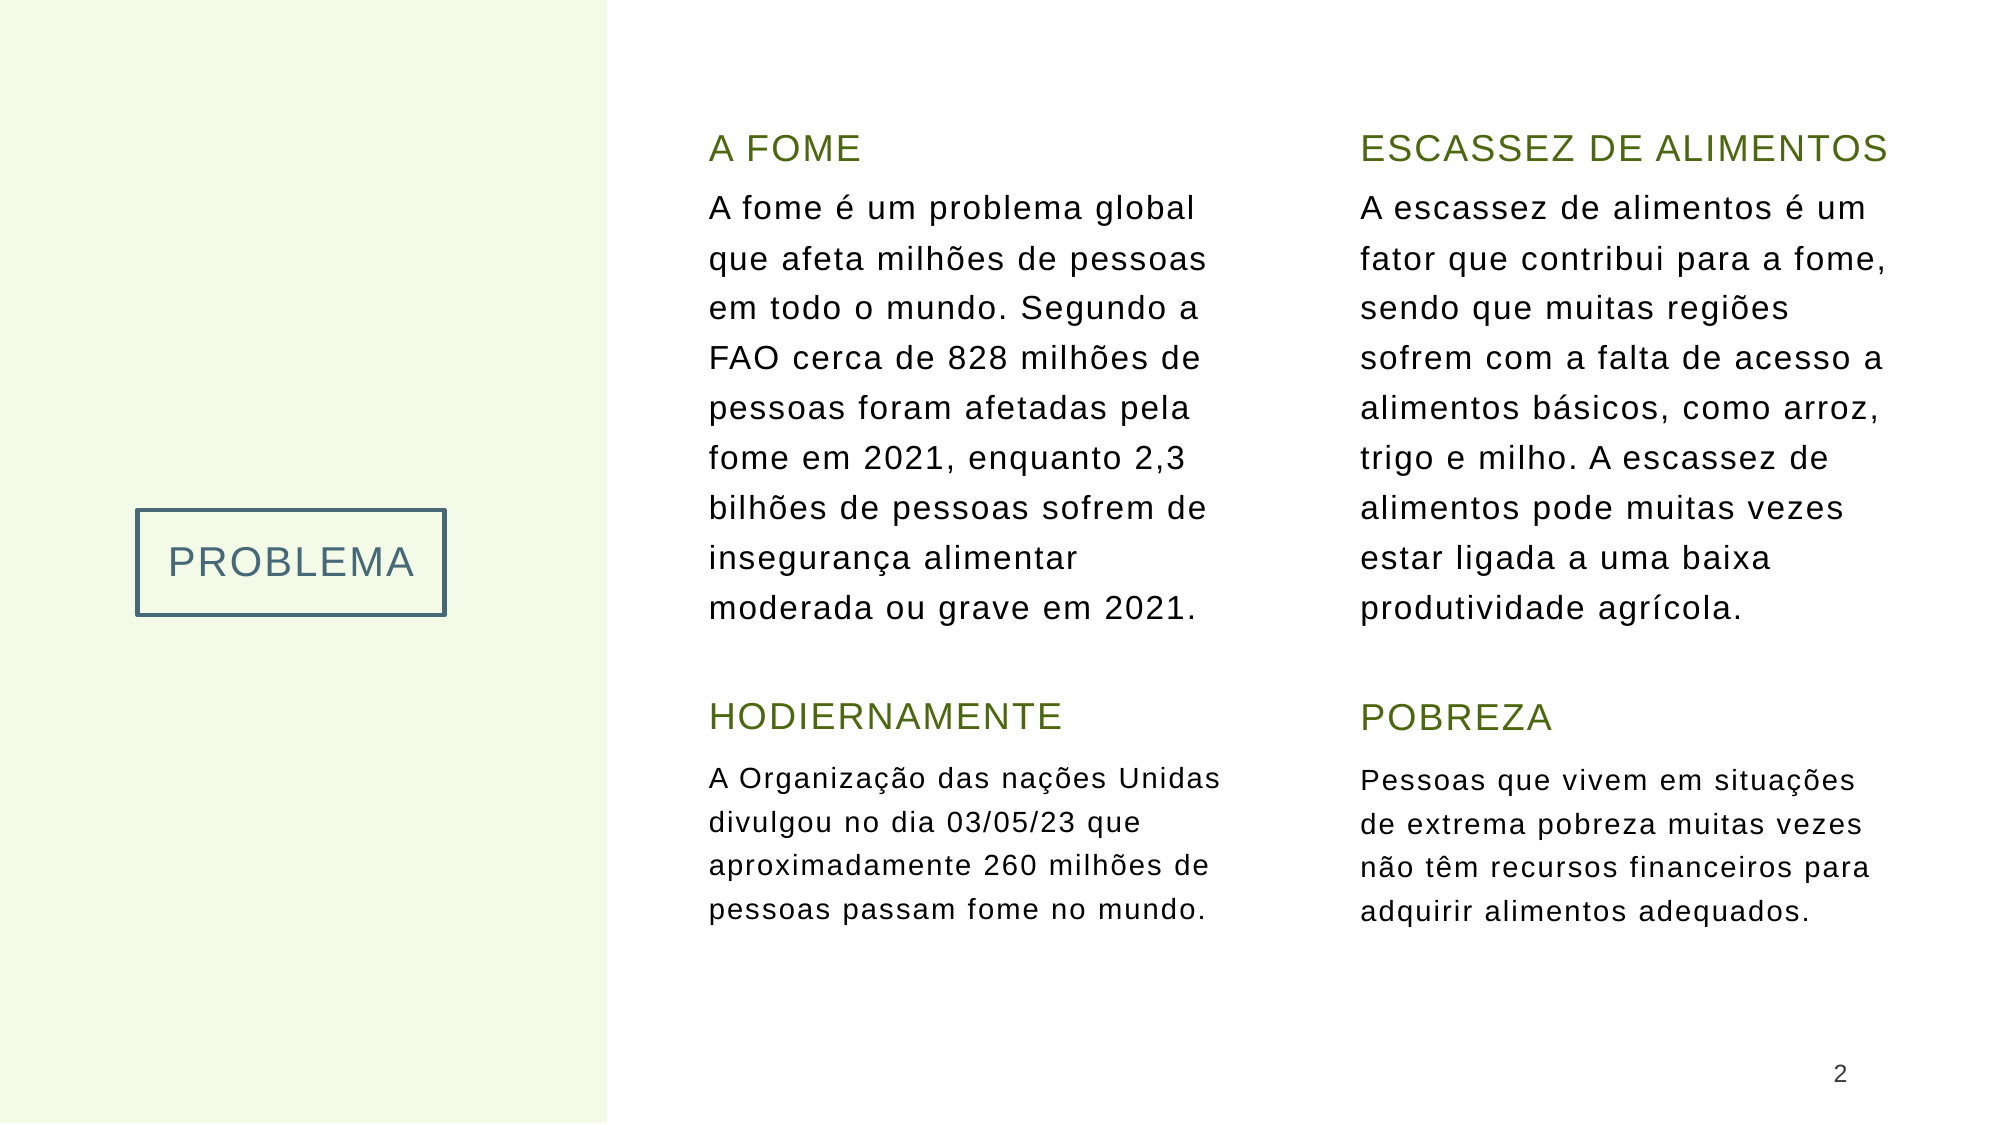

A fome
Escassez de alimentos
A escassez de alimentos é um fator que contribui para a fome, sendo que muitas regiões sofrem com a falta de acesso a alimentos básicos, como arroz, trigo e milho. A escassez de alimentos pode muitas vezes estar ligada a uma baixa produtividade agrícola.
A fome é um problema global que afeta milhões de pessoas em todo o mundo. Segundo a FAO cerca de 828 milhões de pessoas foram afetadas pela fome em 2021, enquanto 2,3 bilhões de pessoas sofrem de insegurança alimentar moderada ou grave em 2021.
# problema
hodiernamente
Pobreza
A Organização das nações Unidas divulgou no dia 03/05/23 que aproximadamente 260 milhões de pessoas passam fome no mundo.
Pessoas que vivem em situações de extrema pobreza muitas vezes não têm recursos financeiros para adquirir alimentos adequados.
2